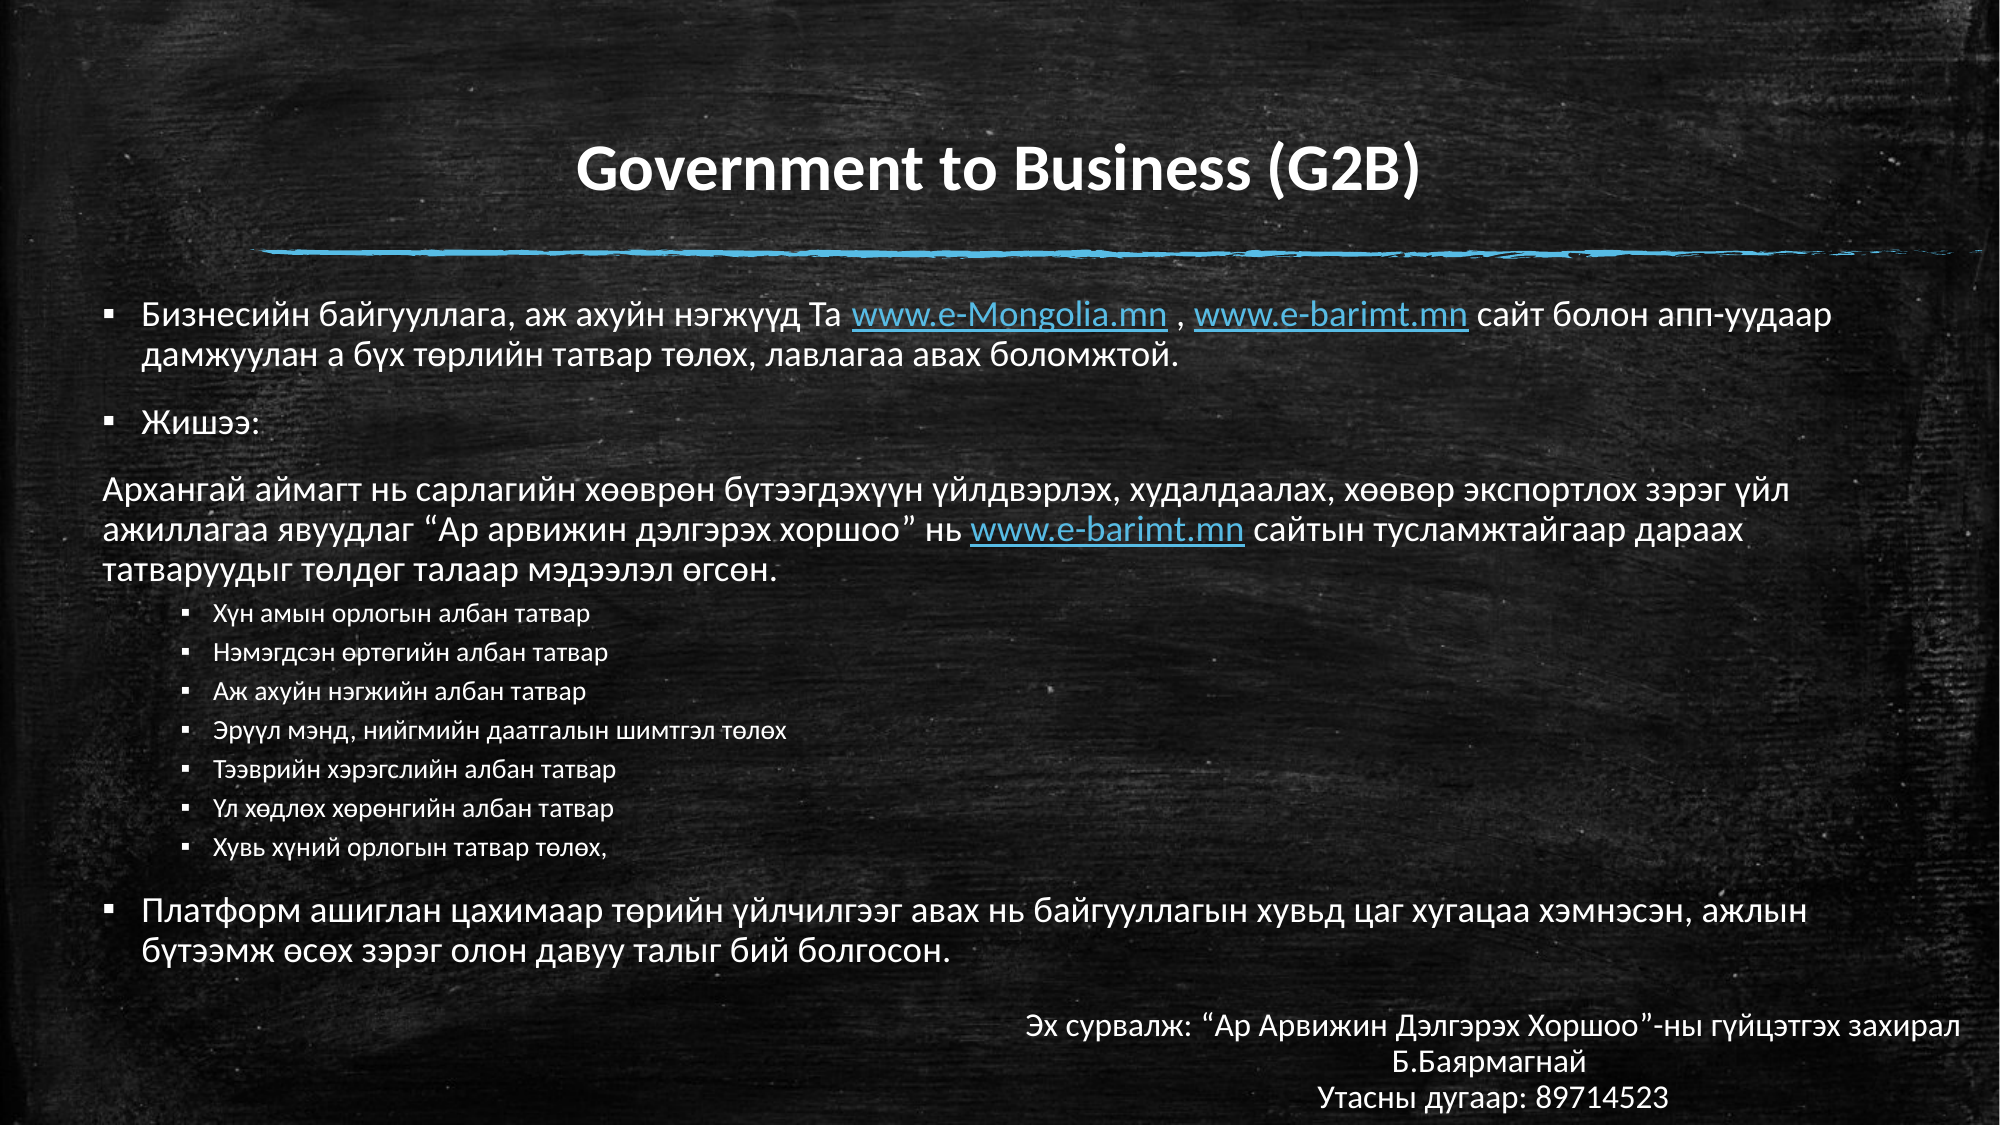

# Government to Business (G2B)
Бизнесийн байгууллага, аж ахуйн нэгжүүд Та www.e-Mongolia.mn , www.e-barimt.mn сайт болон апп-уудаар дамжуулан а бүх төрлийн татвар төлөх, лавлагаа авах боломжтой.
Жишээ:
Архангай аймагт нь сарлагийн хөөврөн бүтээгдэхүүн үйлдвэрлэх, худалдаалах, хөөвөр экспортлох зэрэг үйл ажиллагаа явуудлаг “Ар арвижин дэлгэрэх хоршоо” нь www.e-barimt.mn сайтын тусламжтайгаар дараах татваруудыг төлдөг талаар мэдээлэл өгсөн.
Хүн амын орлогын албан татвар
Нэмэгдсэн өртөгийн албан татвар
Аж ахуйн нэгжийн албан татвар
Эрүүл мэнд, нийгмийн даатгалын шимтгэл төлөх
Тээврийн хэрэгслийн албан татвар
Үл хөдлөх хөрөнгийн албан татвар
Хувь хүний орлогын татвар төлөх,
Платформ ашиглан цахимаар төрийн үйлчилгээг авах нь байгууллагын хувьд цаг хугацаа хэмнэсэн, ажлын бүтээмж өсөх зэрэг олон давуу талыг бий болгосон.
Эх сурвалж: “Ар Арвижин Дэлгэрэх Хоршоо”-ны гүйцэтгэх захирал Б.Баярмагнай
Утасны дугаар: 89714523